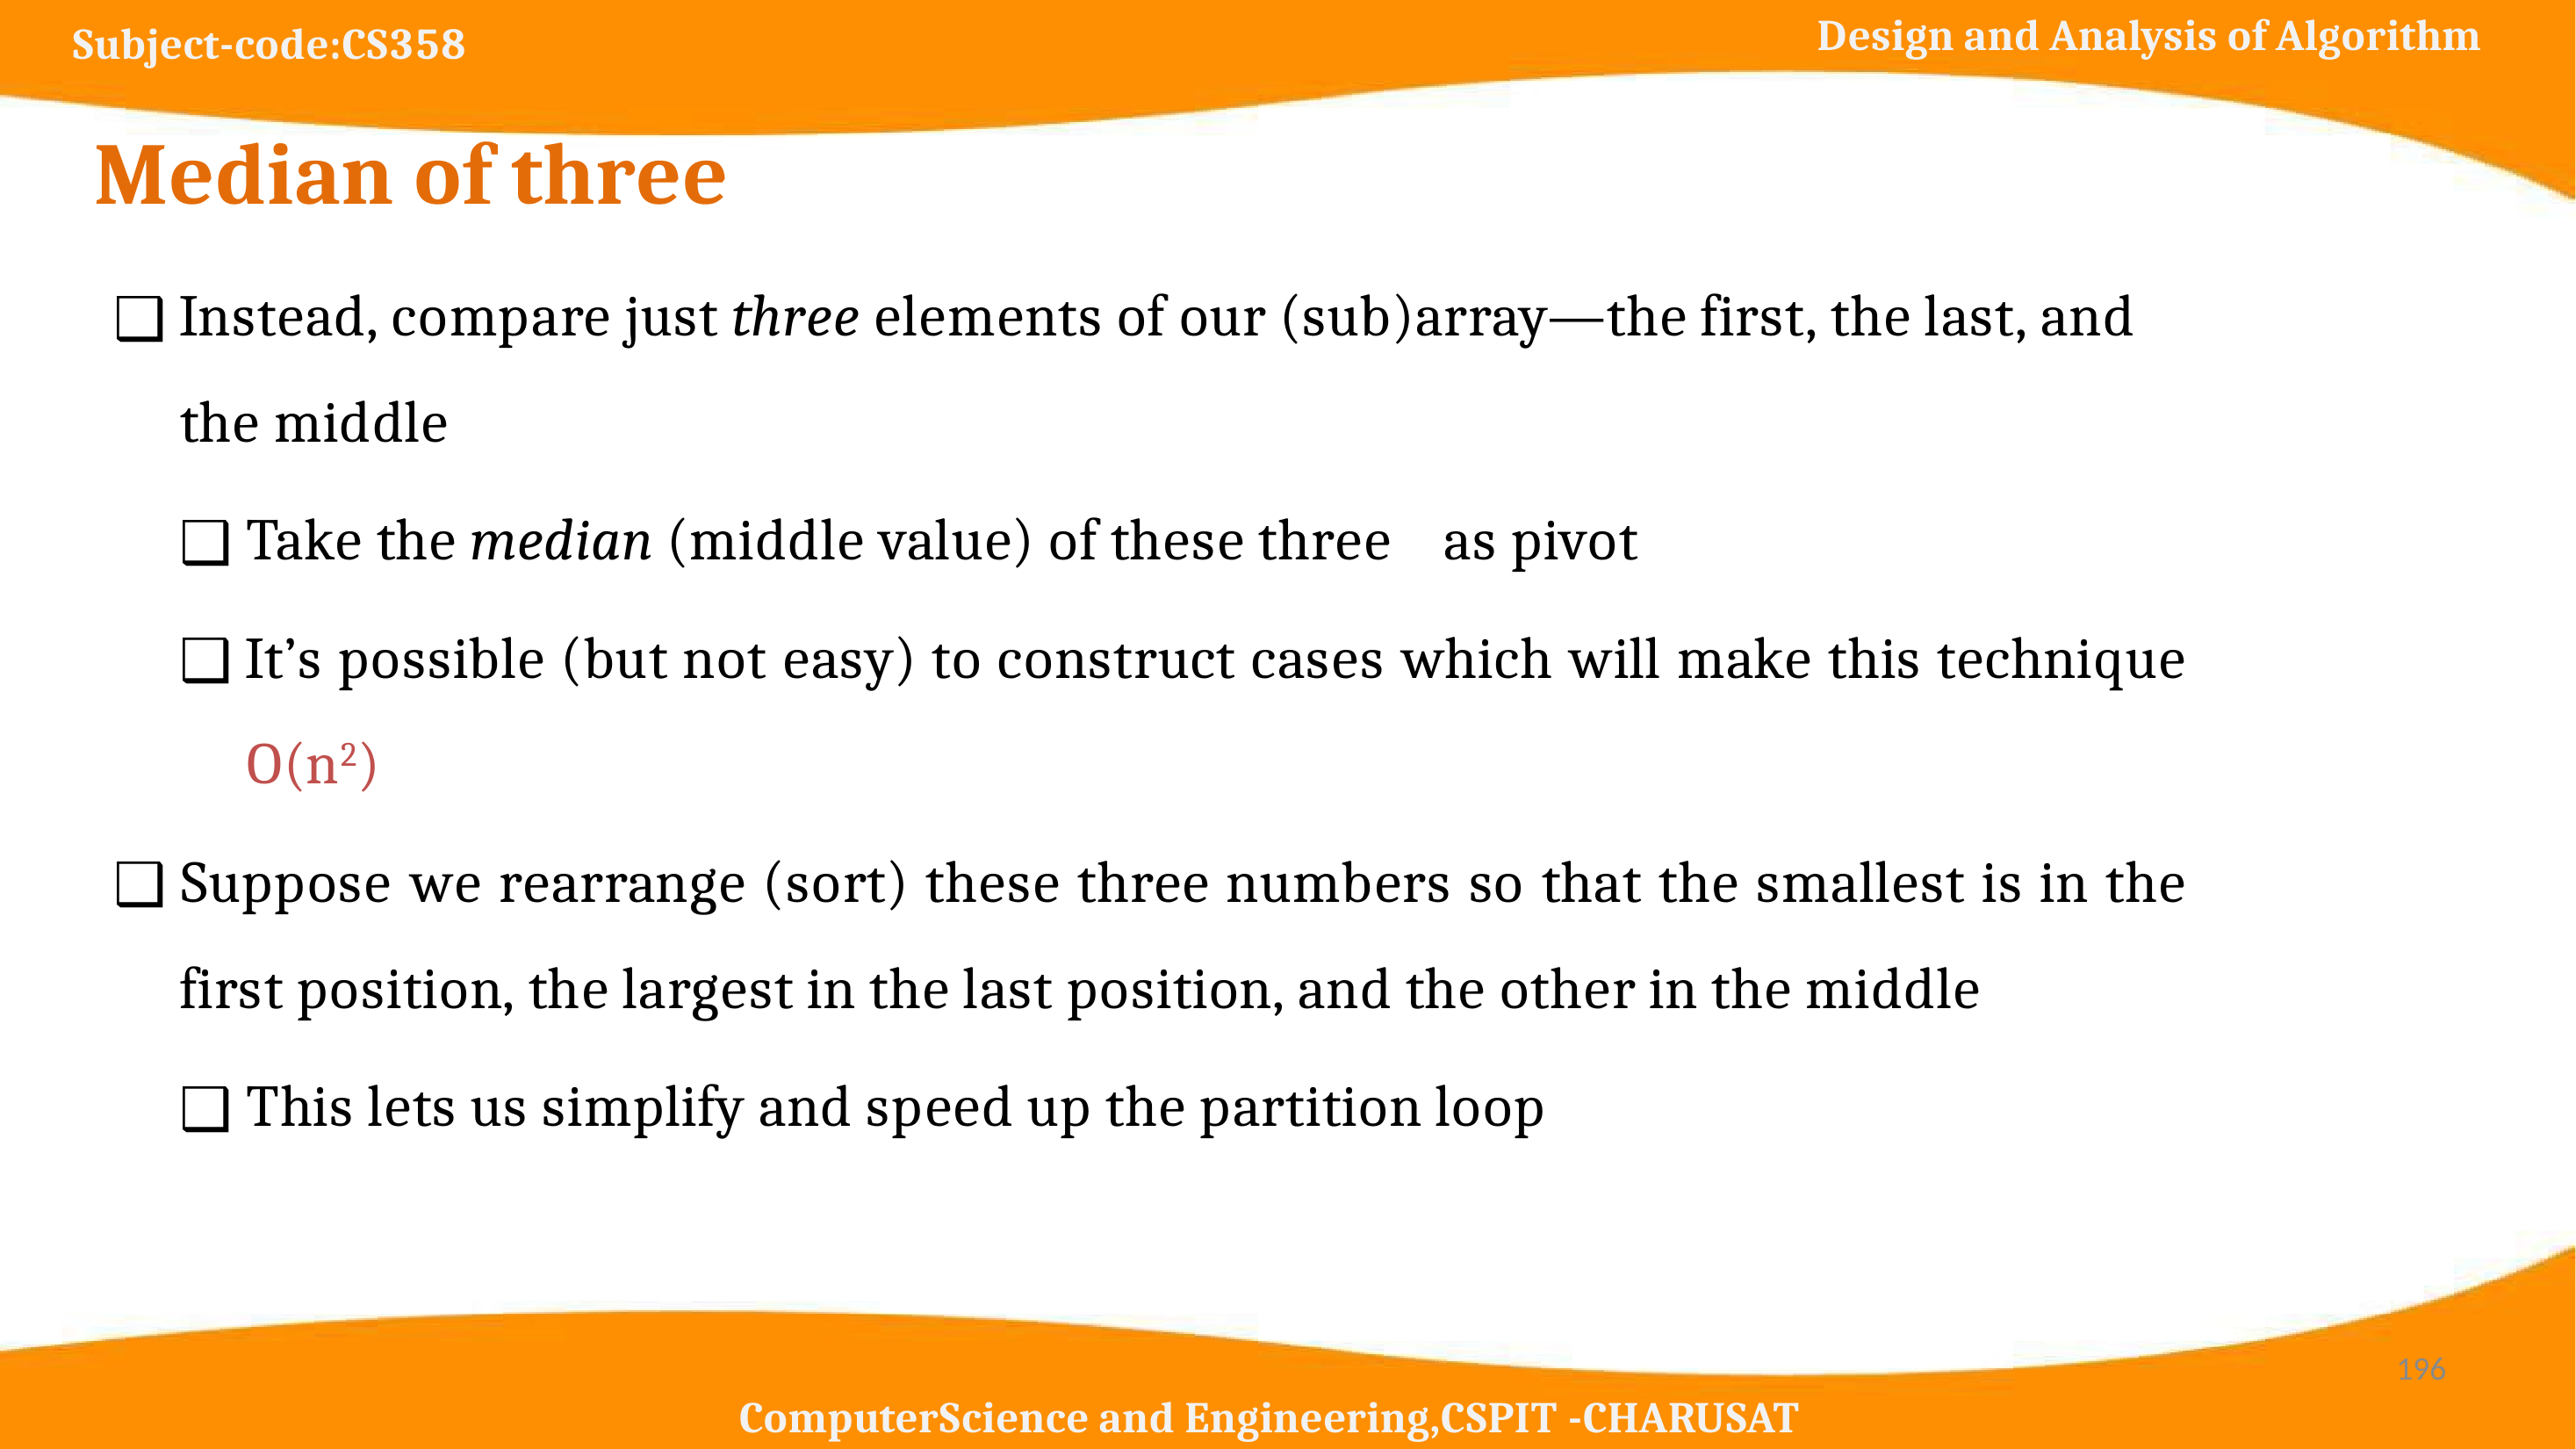

# Median of three
Instead, compare just three elements of our (sub)array—the first, the last, and the middle
Take the median (middle value) of these three	 as pivot
It’s possible (but not easy) to construct cases which will make this technique O(n2)
Suppose we rearrange (sort) these three numbers so that the smallest is in the first position, the largest in the last position, and the other in the middle
This lets us simplify and speed up the partition loop
196